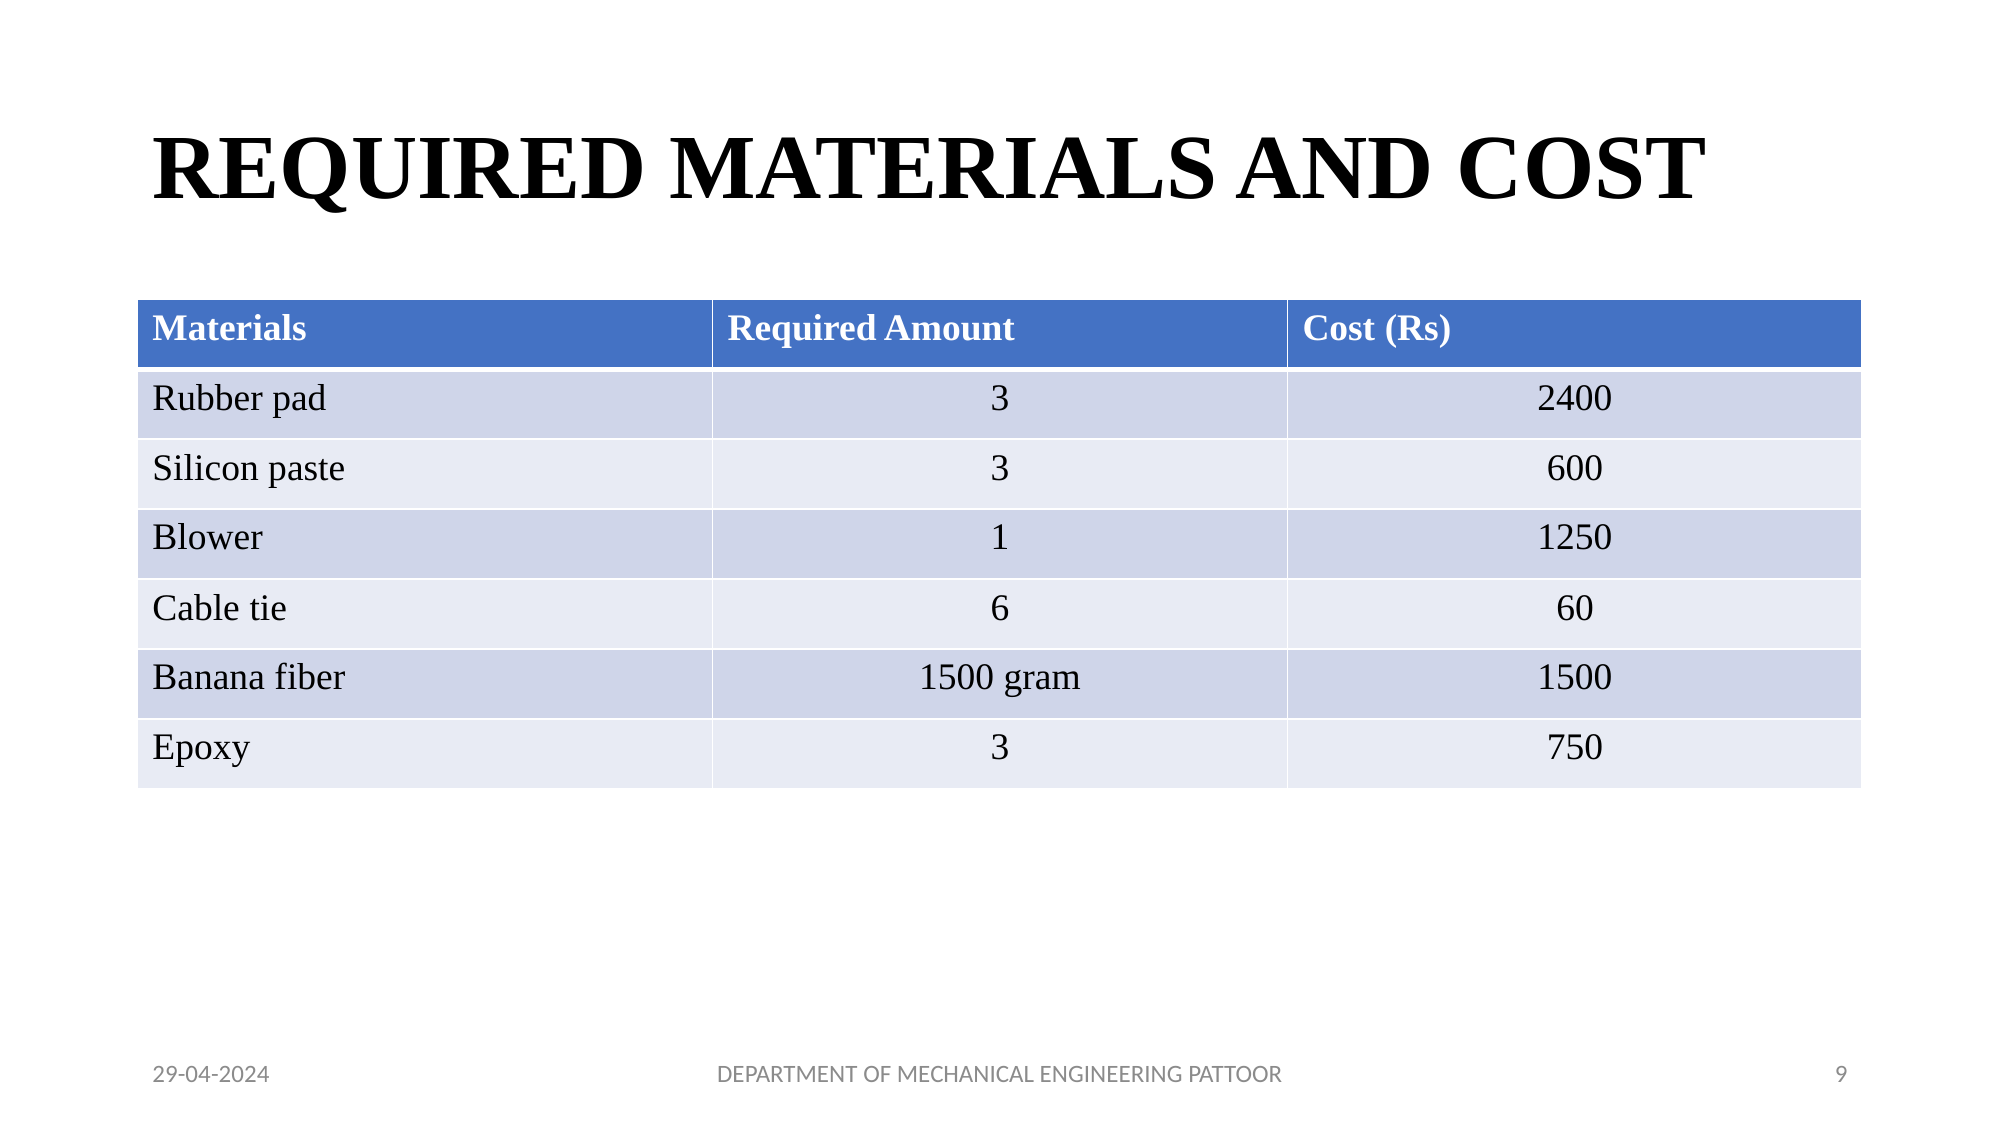

# REQUIRED MATERIALS AND COST
| Materials | Required Amount | Cost (Rs) |
| --- | --- | --- |
| Rubber pad | 3 | 2400 |
| Silicon paste | 3 | 600 |
| Blower | 1 | 1250 |
| Cable tie | 6 | 60 |
| Banana fiber | 1500 gram | 1500 |
| Epoxy | 3 | 750 |
29-04-2024
DEPARTMENT OF MECHANICAL ENGINEERING PATTOOR
9